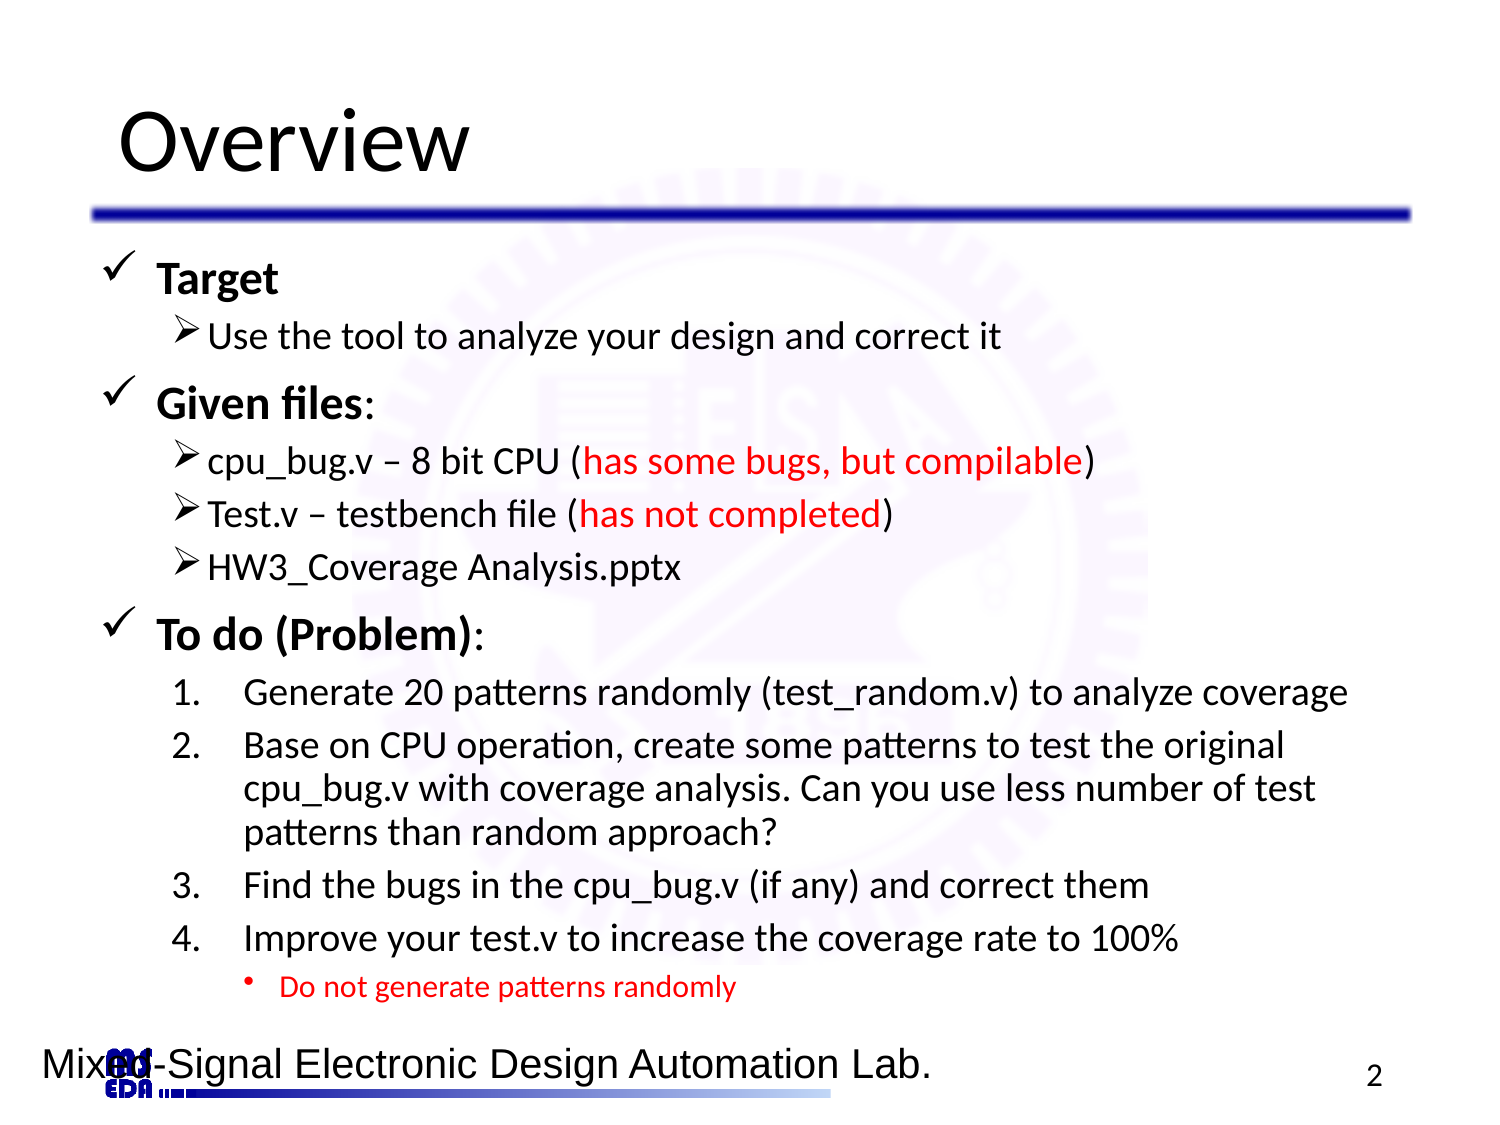

# Overview
Target
Use the tool to analyze your design and correct it
Given files:
cpu_bug.v – 8 bit CPU (has some bugs, but compilable)
Test.v – testbench file (has not completed)
HW3_Coverage Analysis.pptx
To do (Problem):
Generate 20 patterns randomly (test_random.v) to analyze coverage
Base on CPU operation, create some patterns to test the original cpu_bug.v with coverage analysis. Can you use less number of test patterns than random approach?
Find the bugs in the cpu_bug.v (if any) and correct them
Improve your test.v to increase the coverage rate to 100%
Do not generate patterns randomly
2